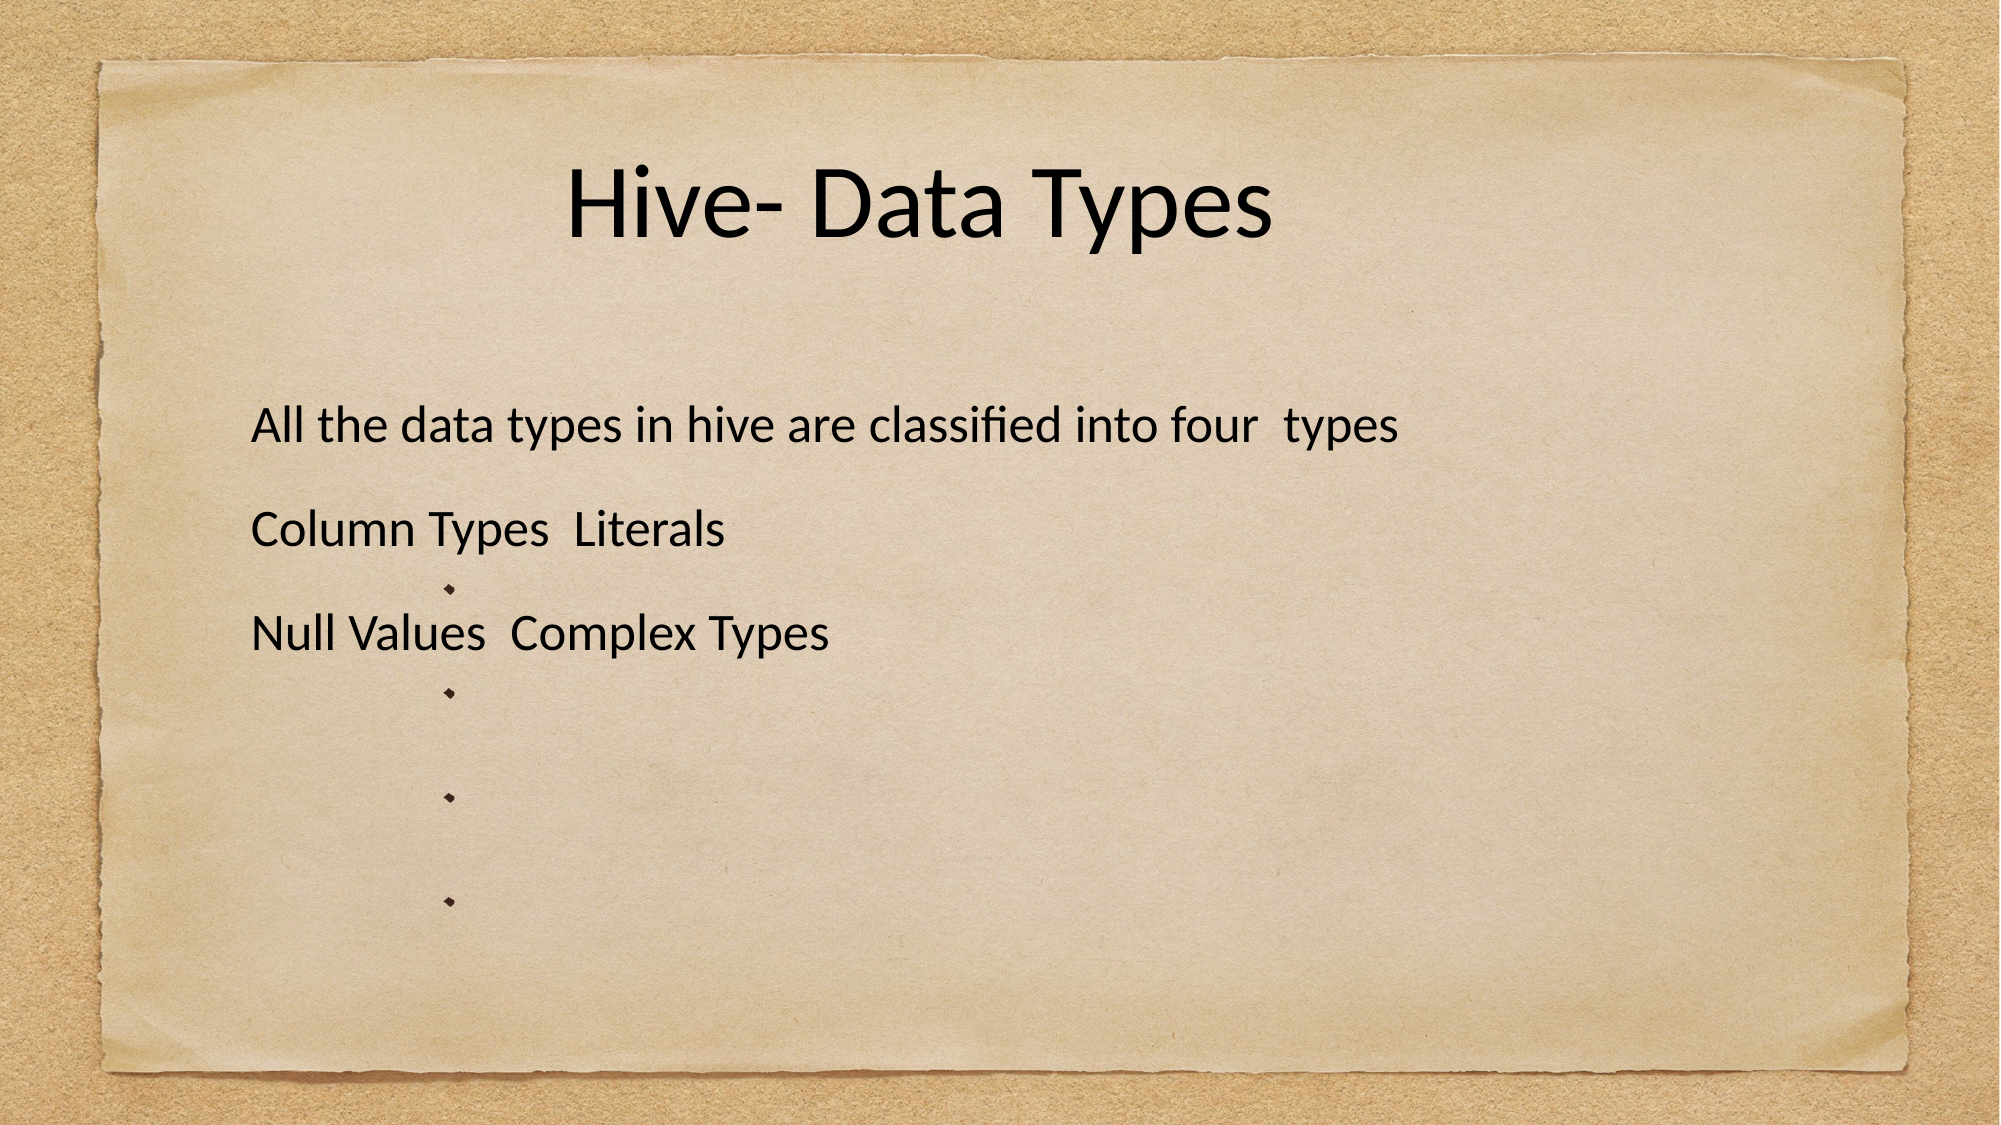

# Hive- Data Types
All the data types in hive are classified into four  types
Column Types  Literals
Null Values  Complex Types